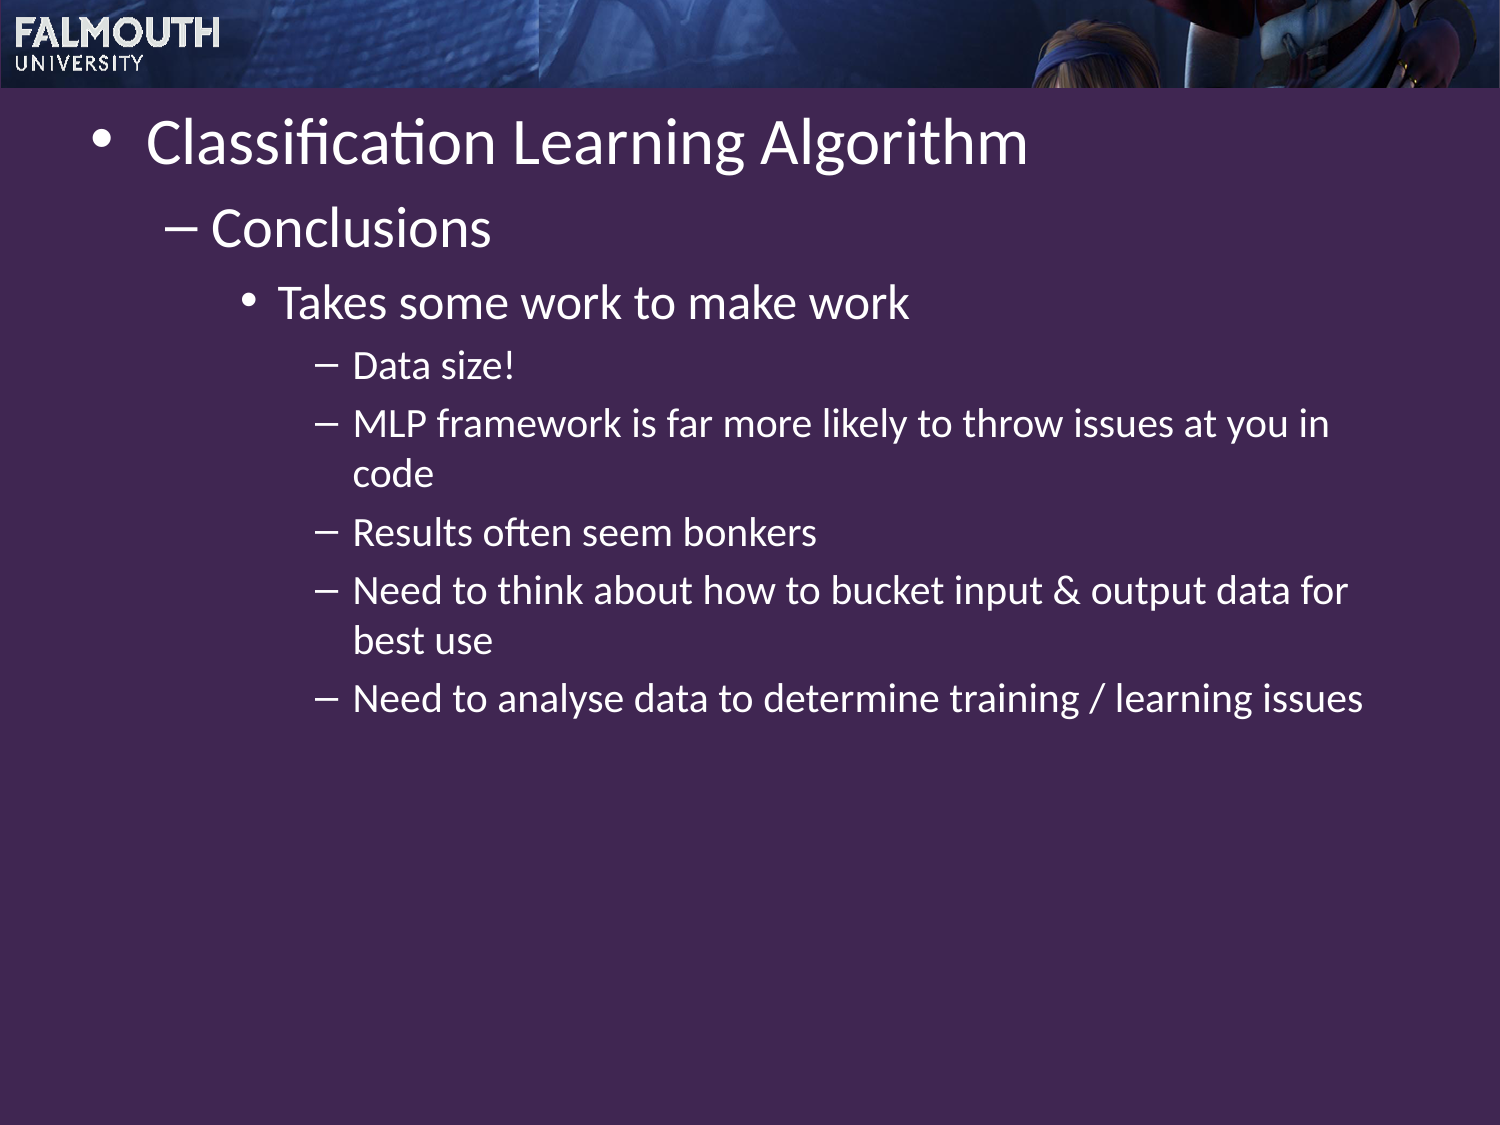

Classification Learning Algorithm
Conclusions
Takes some work to make work
Data size!
MLP framework is far more likely to throw issues at you in code
Results often seem bonkers
Need to think about how to bucket input & output data for best use
Need to analyse data to determine training / learning issues